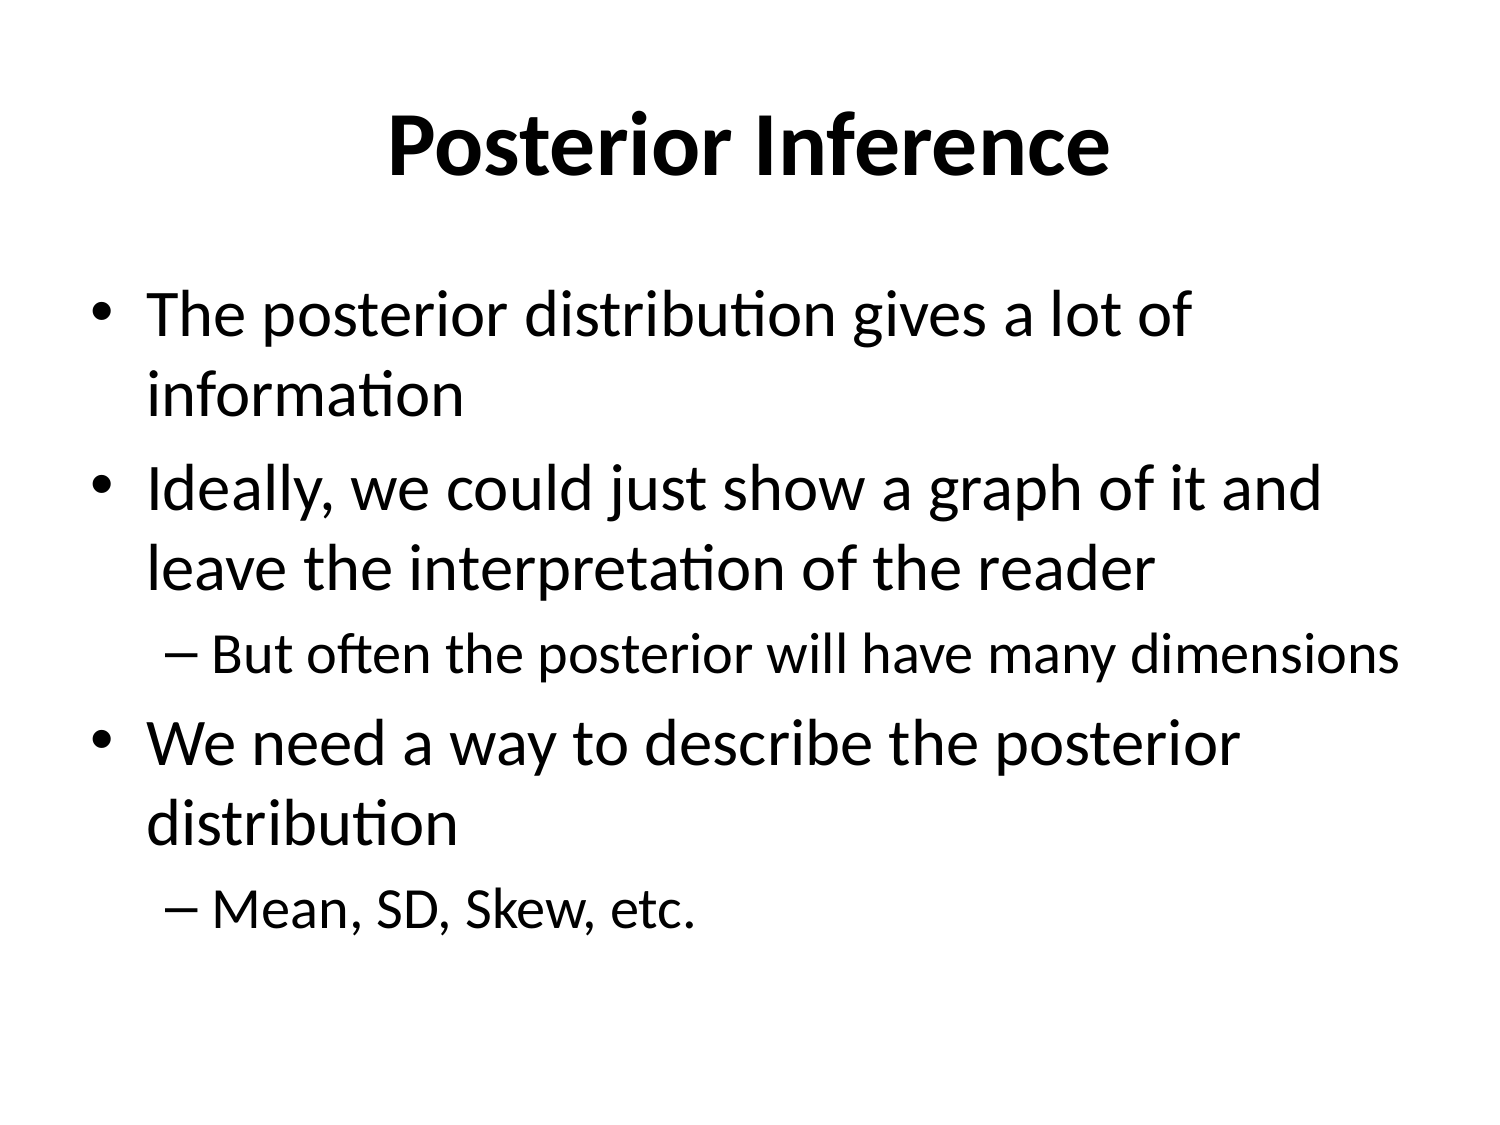

# Posterior Inference
The posterior distribution gives a lot of information
Ideally, we could just show a graph of it and leave the interpretation of the reader
But often the posterior will have many dimensions
We need a way to describe the posterior distribution
Mean, SD, Skew, etc.